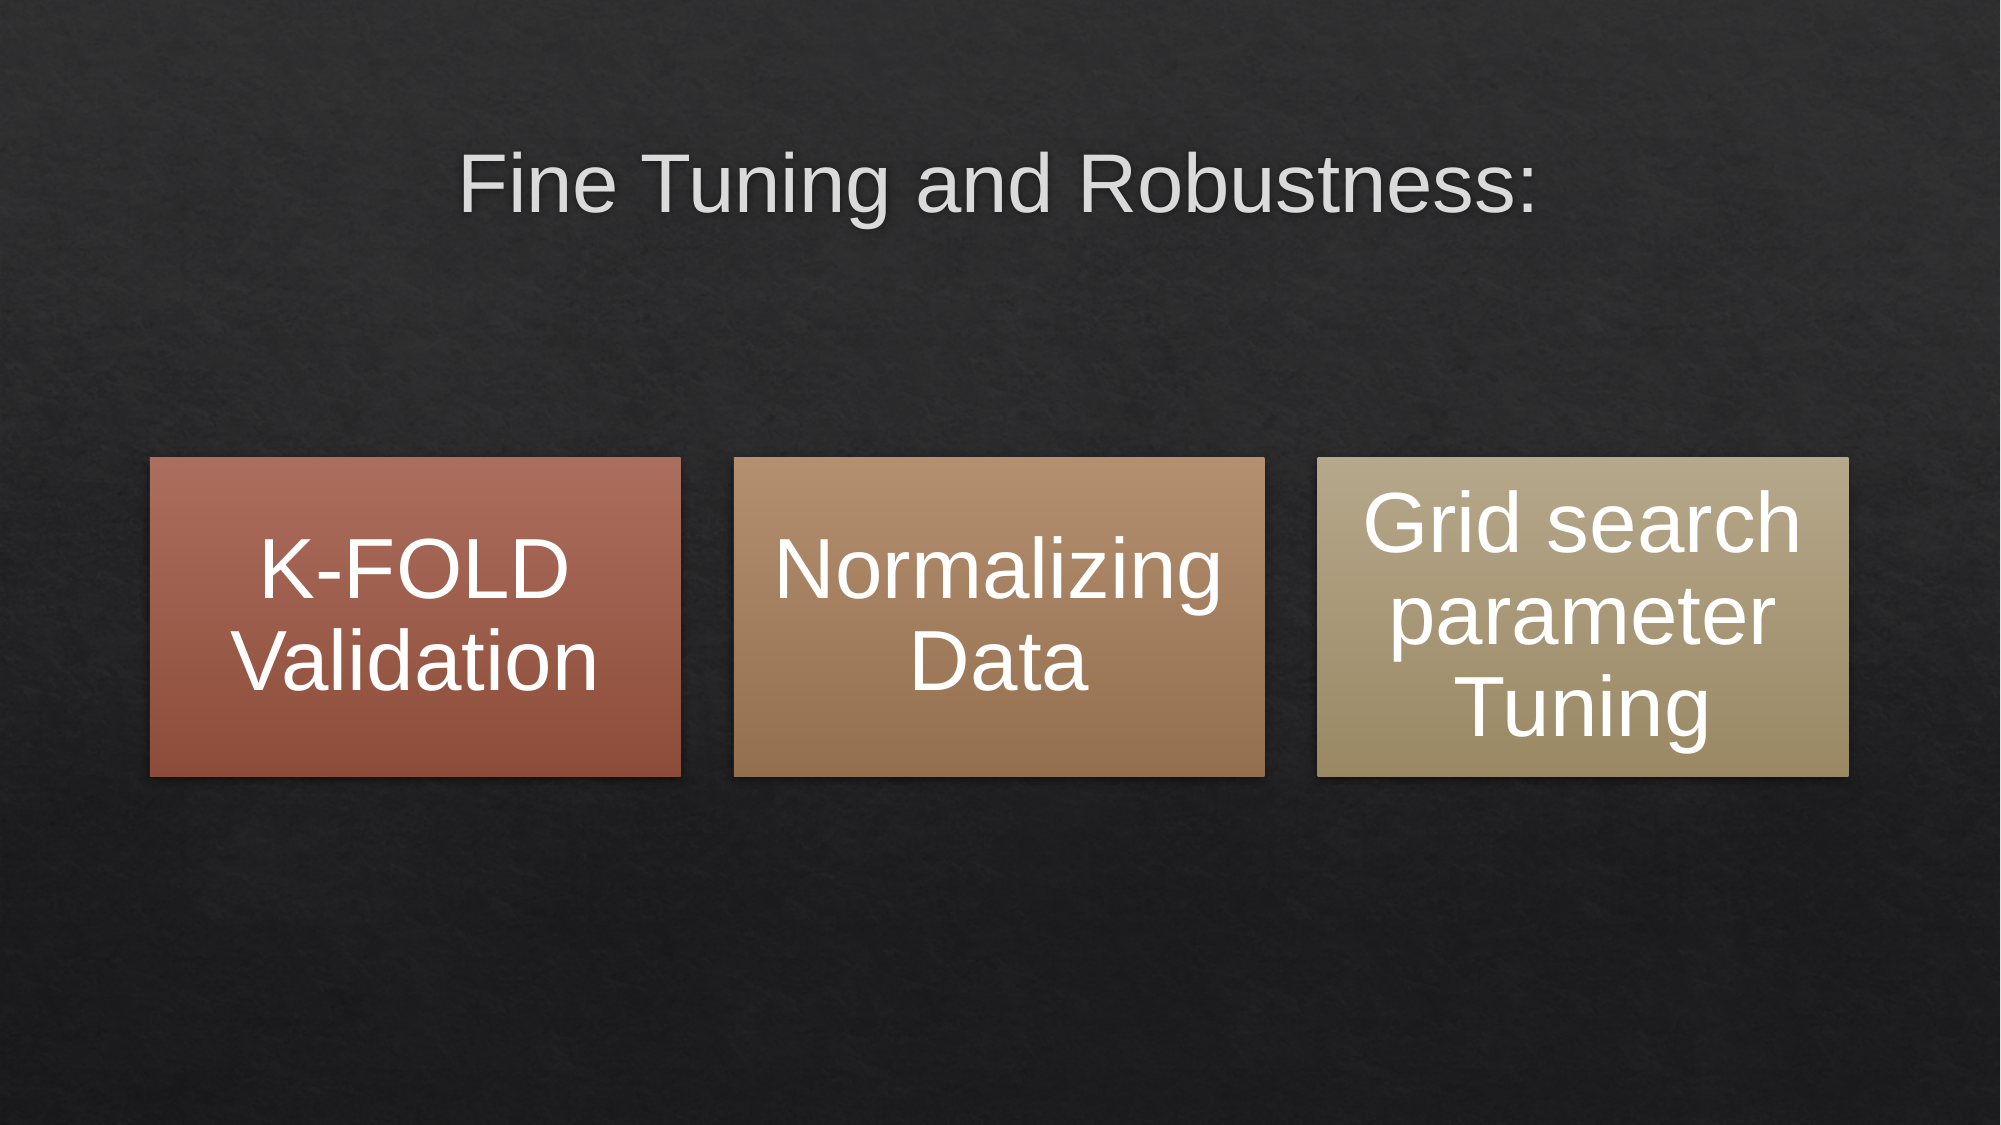

# Fine Tuning and Robustness:
K-FOLD Validation
Normalizing Data
Grid search parameter Tuning